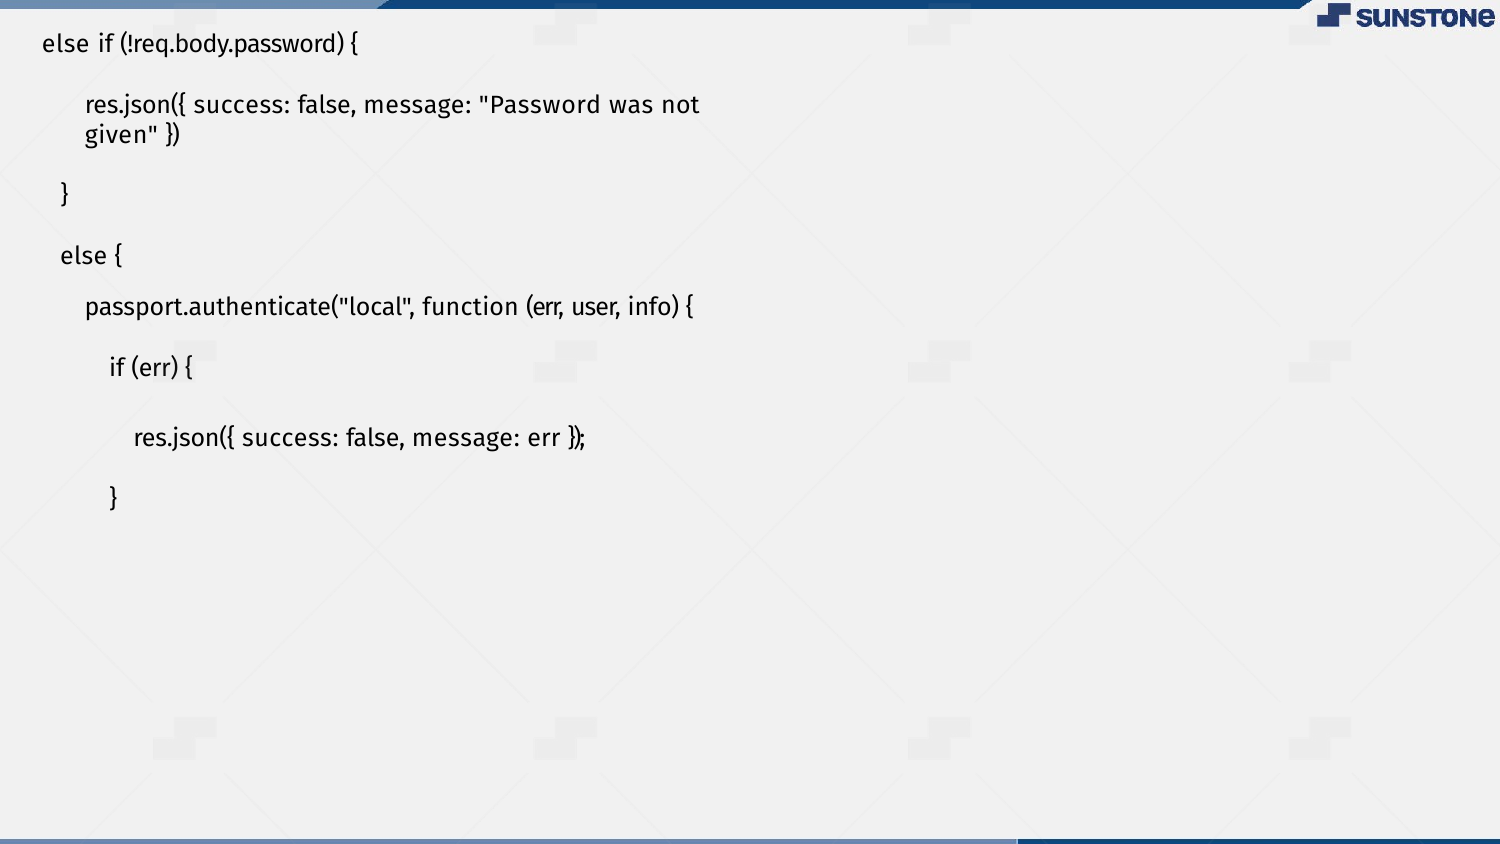

else if (!req.body.password) {

res.json({ success: false, message: "Password was not given" })

}

else {
passport.authenticate("local", function (err, user, info) {

if (err) {

res.json({ success: false, message: err });

}